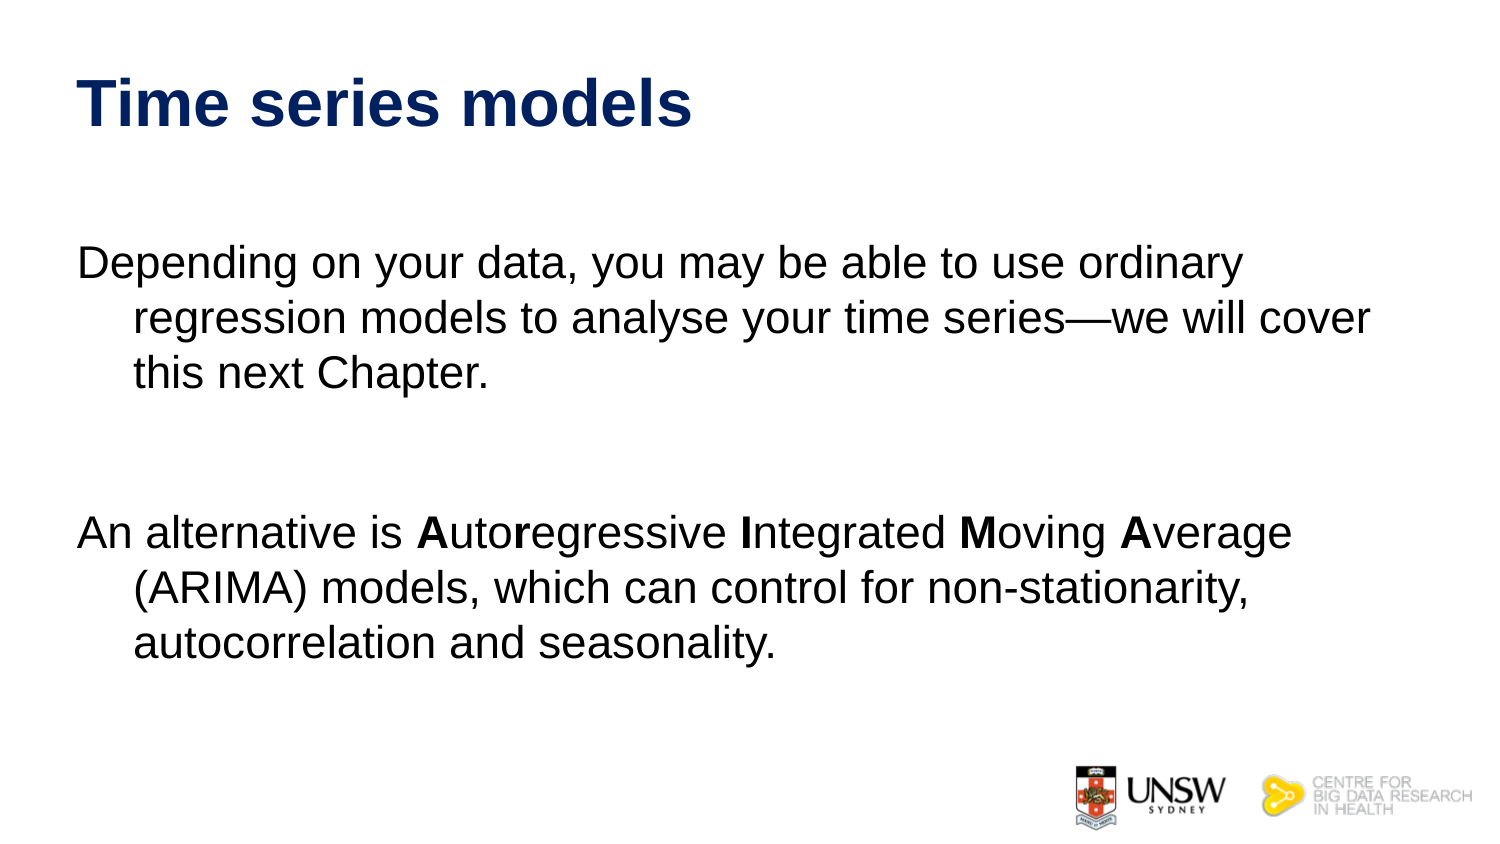

# Time series models
Depending on your data, you may be able to use ordinary regression models to analyse your time series—we will cover this next Chapter.

An alternative is Autoregressive Integrated Moving Average (ARIMA) models, which can control for non-stationarity, autocorrelation and seasonality.